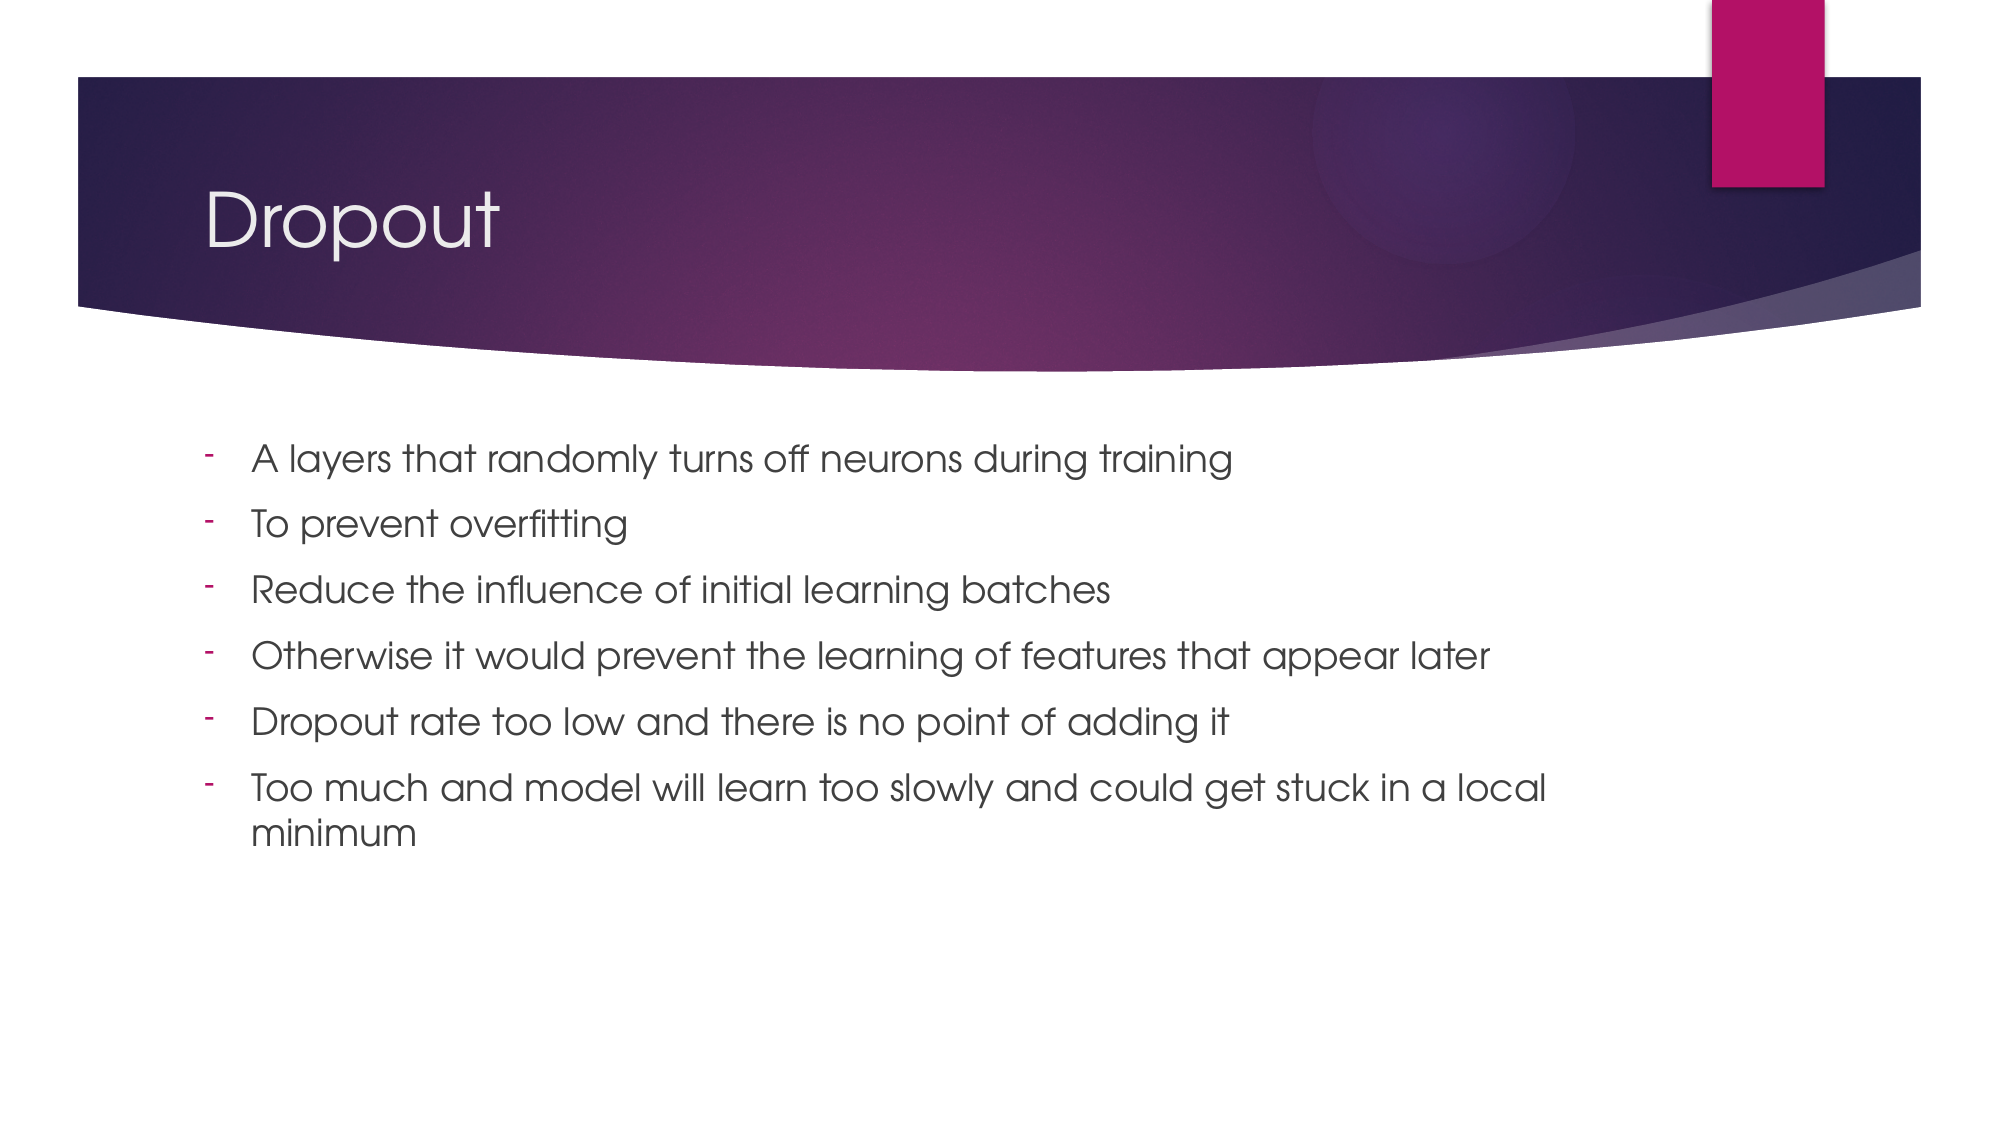

# Dropout
A layers that randomly turns off neurons during training
To prevent overfitting
Reduce the influence of initial learning batches
Otherwise it would prevent the learning of features that appear later
Dropout rate too low and there is no point of adding it
Too much and model will learn too slowly and could get stuck in a local minimum